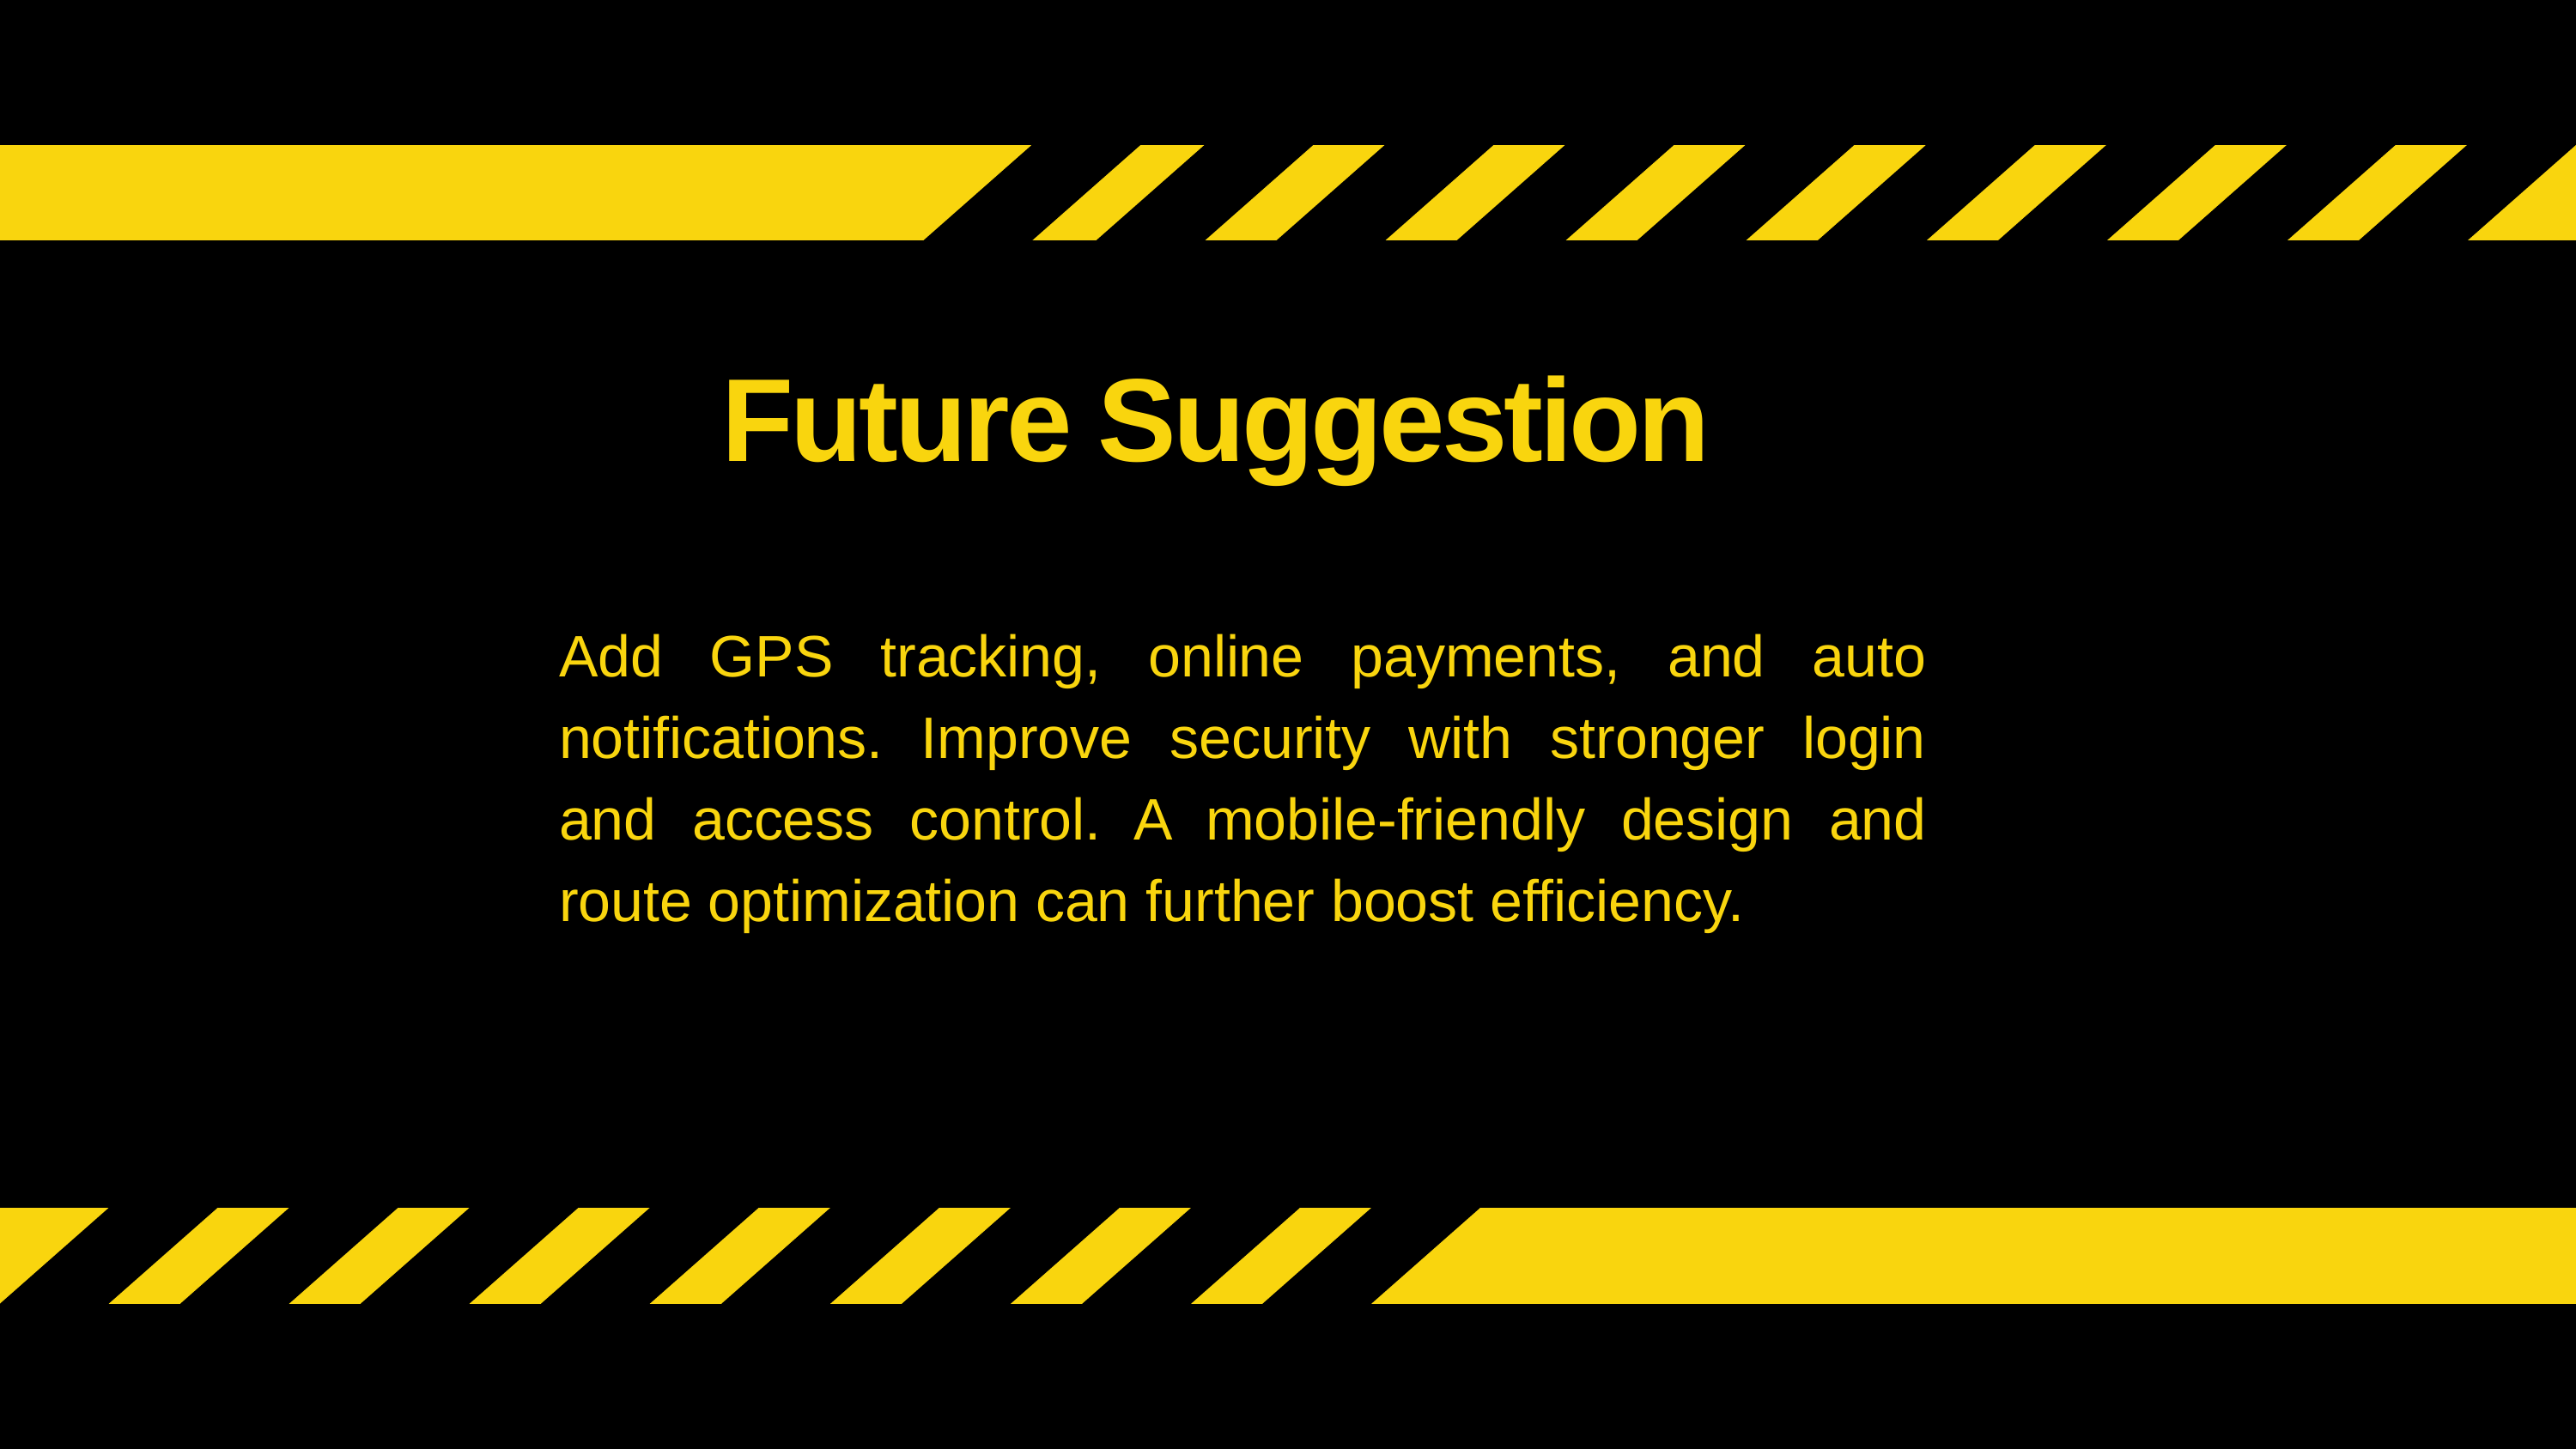

Future Suggestion
Add GPS tracking, online payments, and auto notifications. Improve security with stronger login and access control. A mobile-friendly design and route optimization can further boost efficiency.